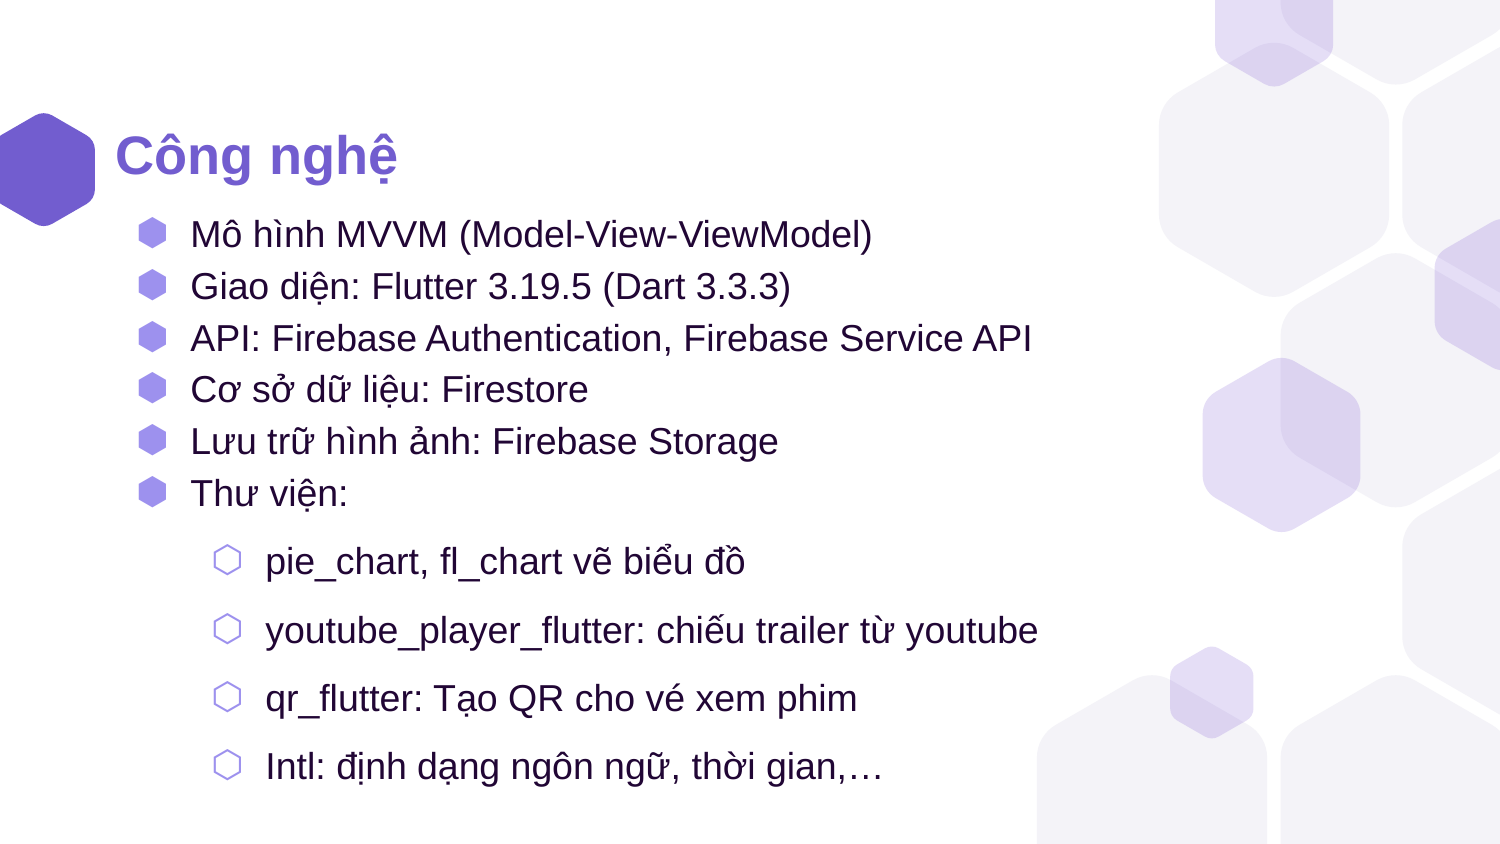

# Công nghệ
Mô hình MVVM (Model-View-ViewModel)
Giao diện: Flutter 3.19.5 (Dart 3.3.3)
API: Firebase Authentication, Firebase Service API
Cơ sở dữ liệu: Firestore
Lưu trữ hình ảnh: Firebase Storage
Thư viện:
pie_chart, fl_chart vẽ biểu đồ
youtube_player_flutter: chiếu trailer từ youtube
qr_flutter: Tạo QR cho vé xem phim
Intl: định dạng ngôn ngữ, thời gian,…